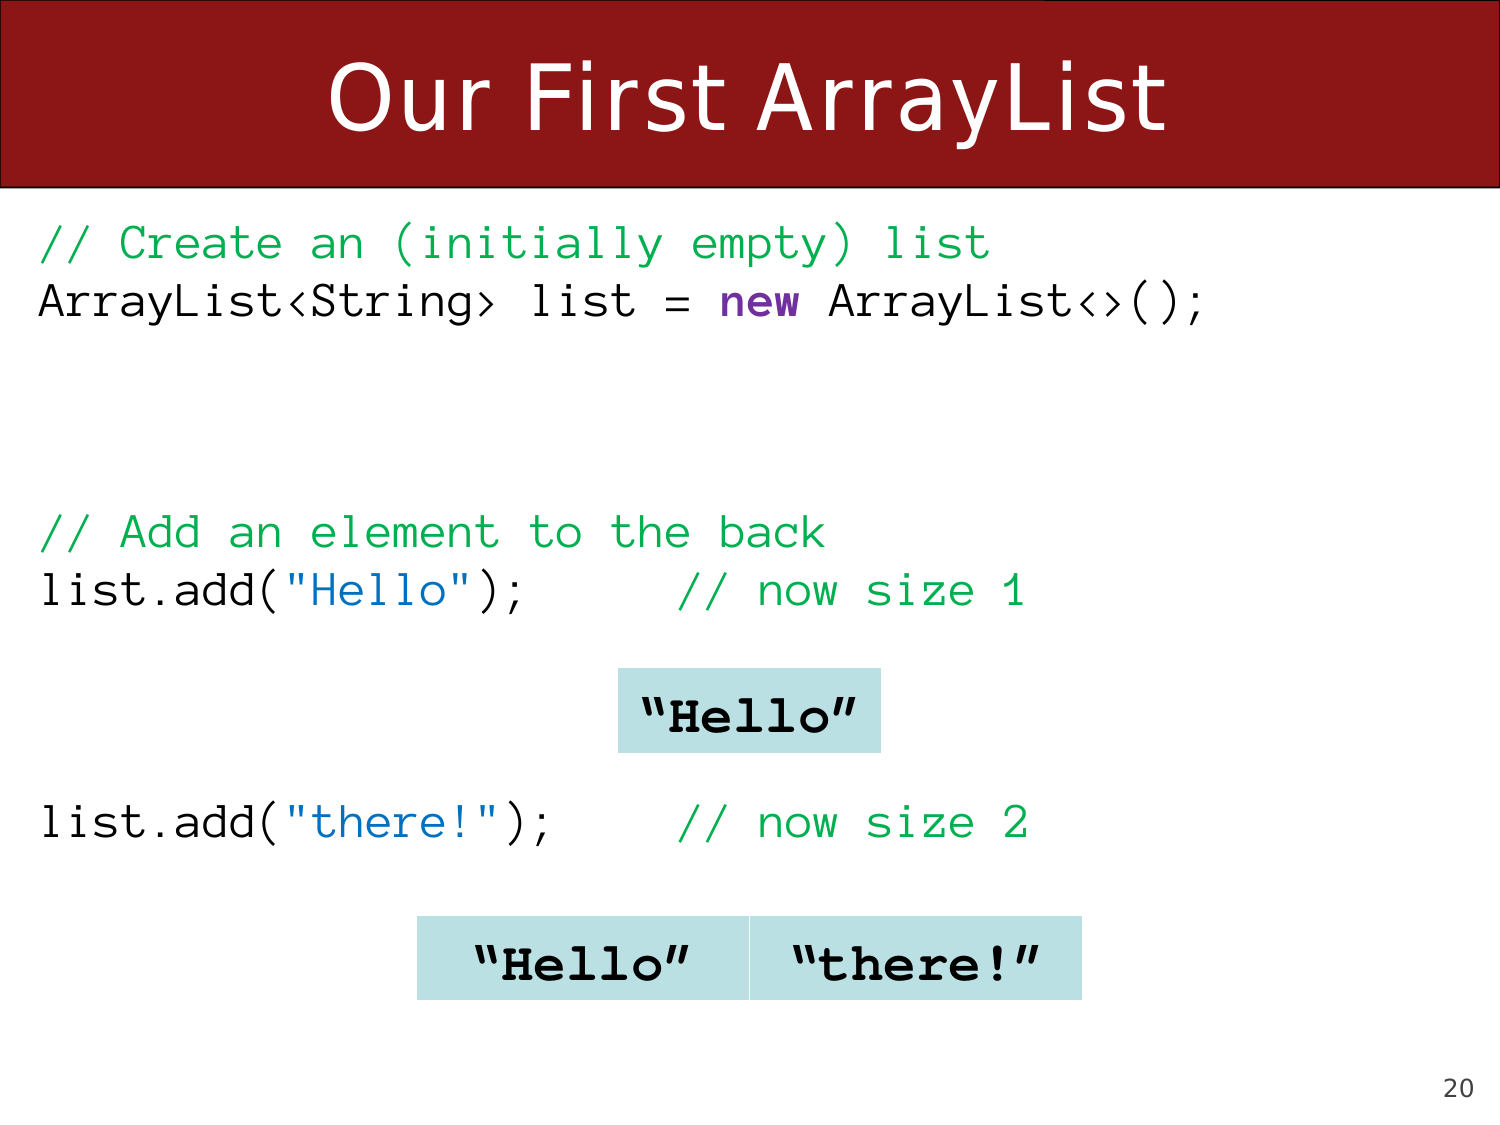

# Our First ArrayList
// Create an (initially empty) list
ArrayList<String> list = new ArrayList<>();

// Add an element to the back
list.add("Hello");	// now size 1

list.add("there!");	// now size 2

| “Hello” |
| --- |
| “Hello” | “there!” |
| --- | --- |